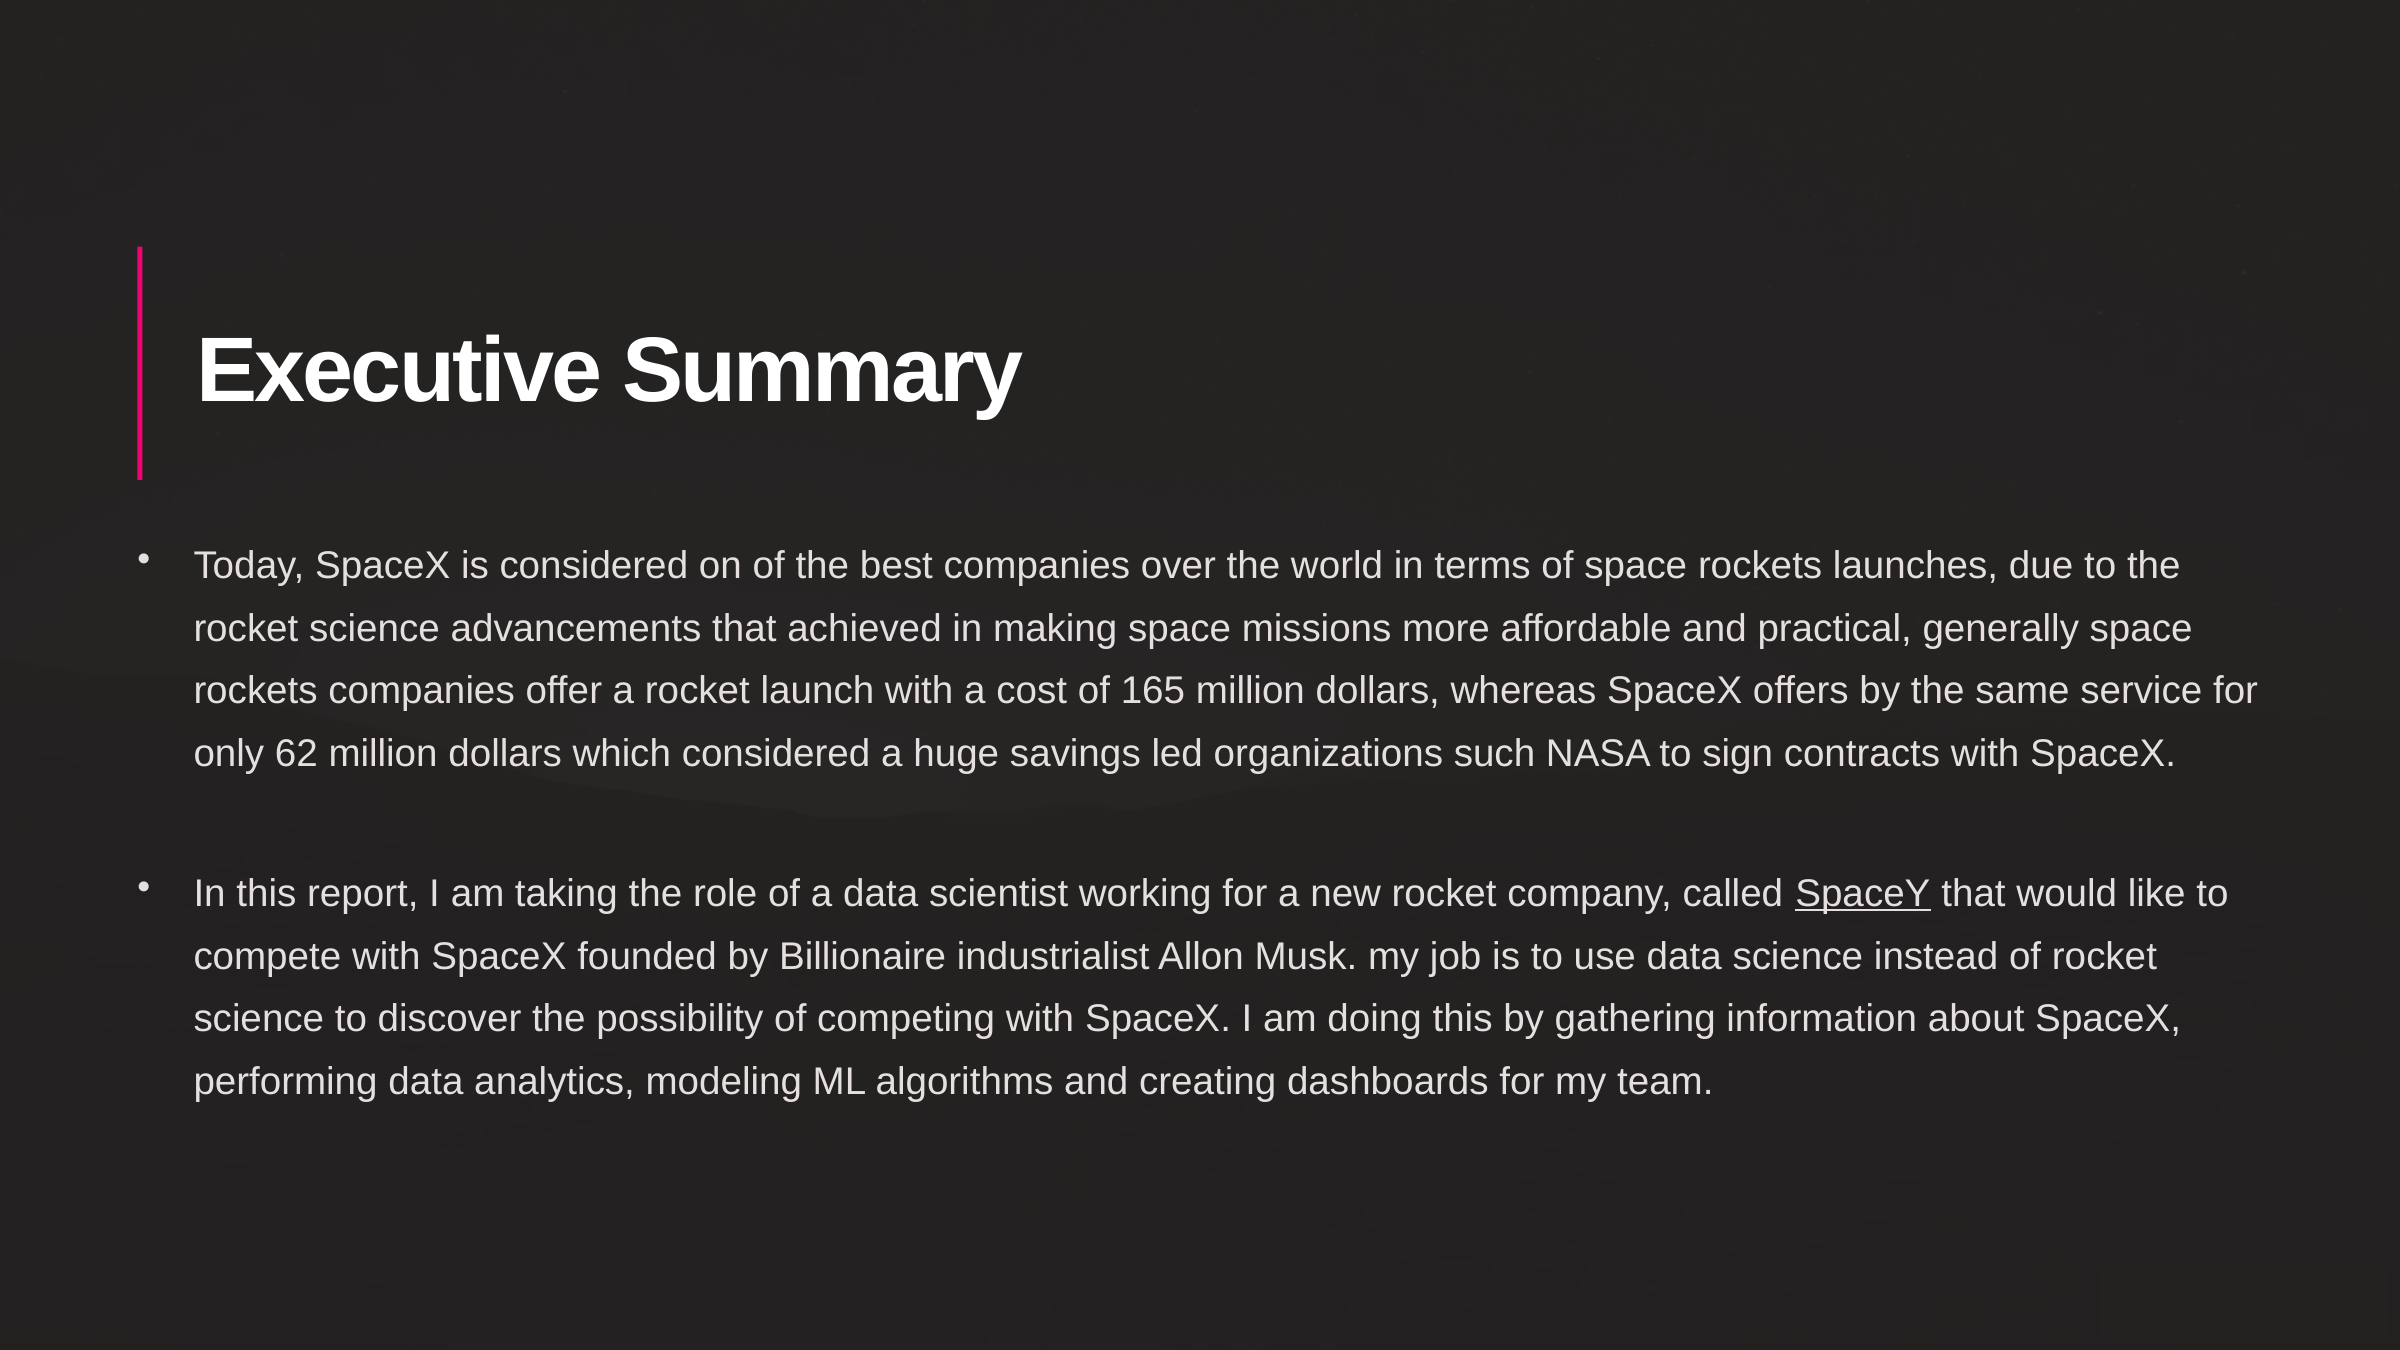

Executive Summary
Today, SpaceX is considered on of the best companies over the world in terms of space rockets launches, due to the rocket science advancements that achieved in making space missions more affordable and practical, generally space rockets companies offer a rocket launch with a cost of 165 million dollars, whereas SpaceX offers by the same service for only 62 million dollars which considered a huge savings led organizations such NASA to sign contracts with SpaceX.
In this report, I am taking the role of a data scientist working for a new rocket company, called SpaceY that would like to compete with SpaceX founded by Billionaire industrialist Allon Musk. my job is to use data science instead of rocket science to discover the possibility of competing with SpaceX. I am doing this by gathering information about SpaceX, performing data analytics, modeling ML algorithms and creating dashboards for my team.